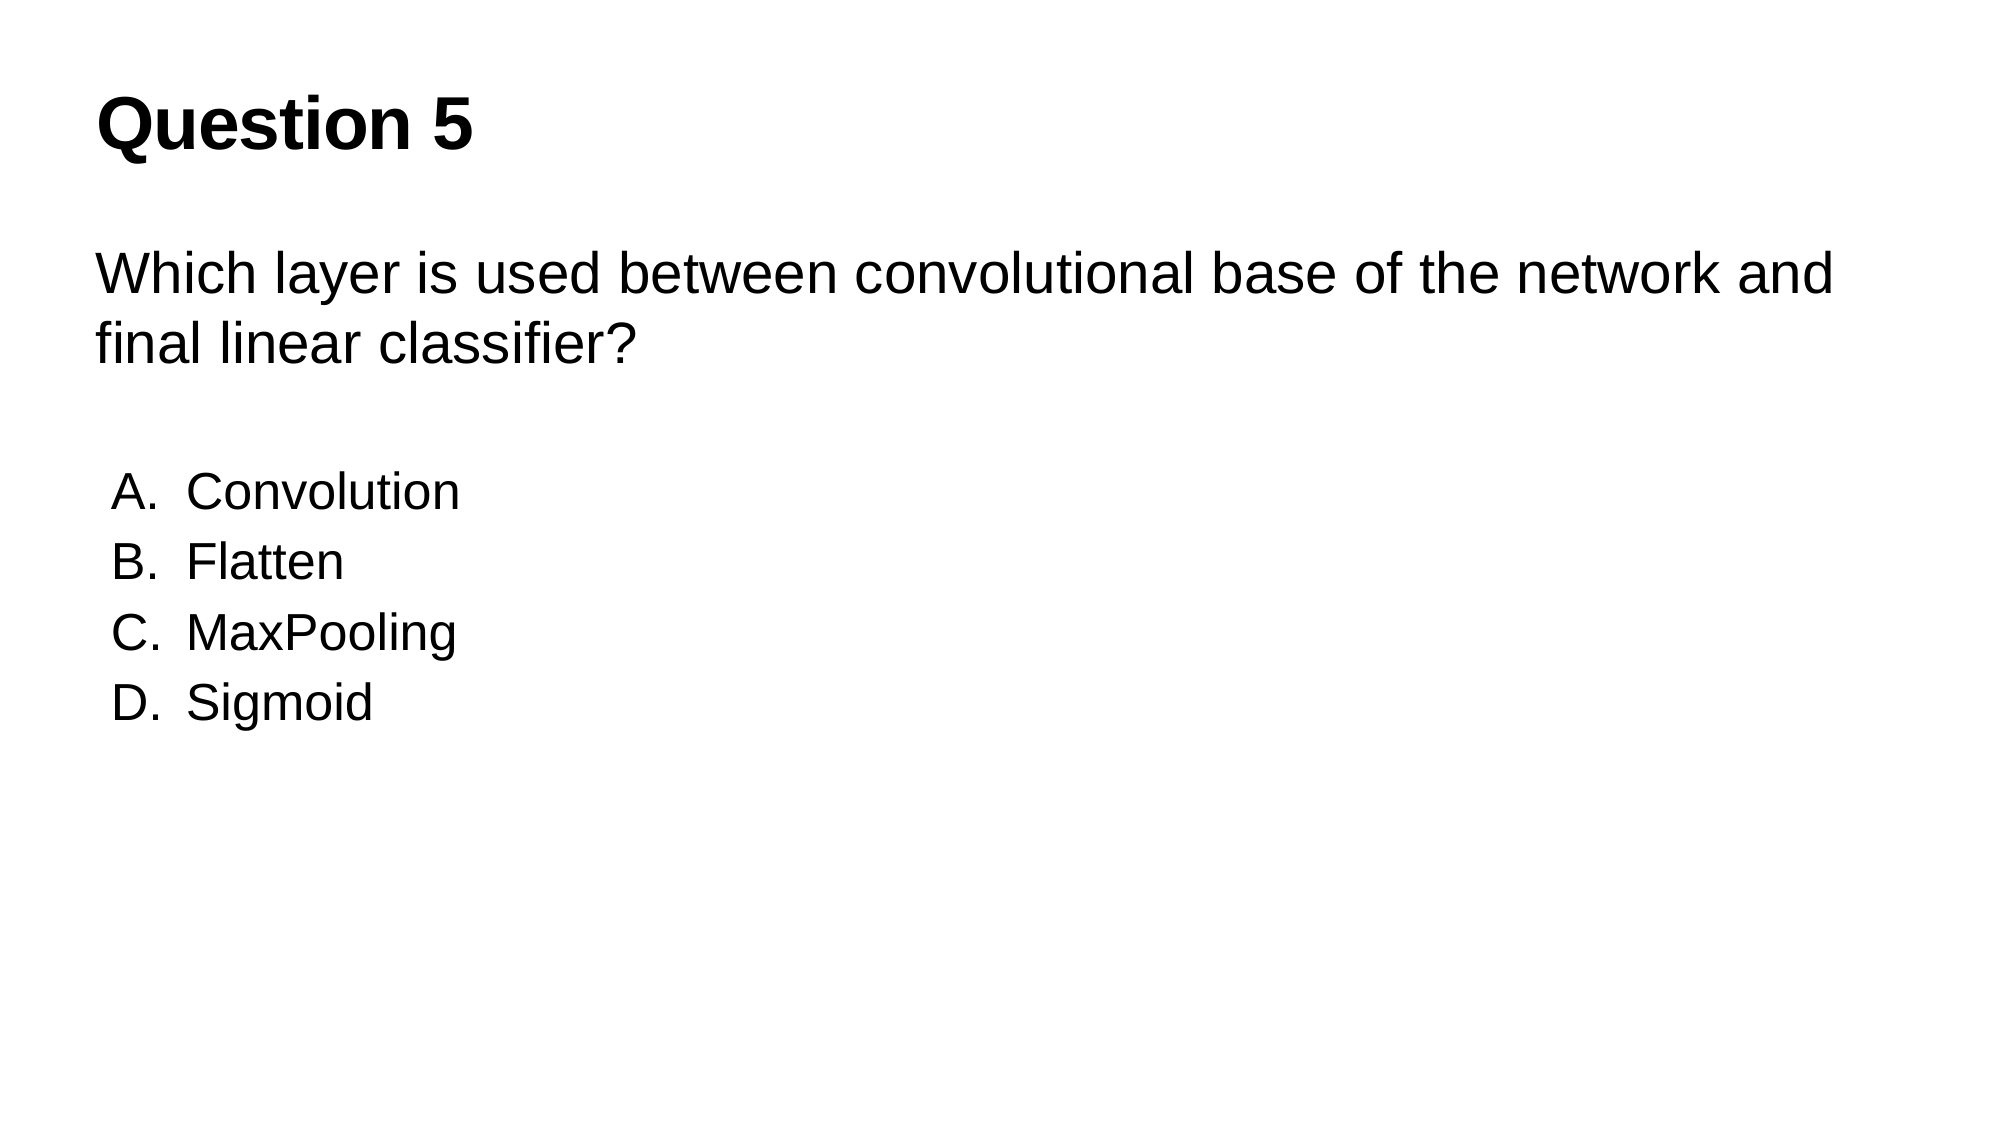

# Question 5
Which layer is used between convolutional base of the network and final linear classifier?
Convolution
Flatten
MaxPooling
Sigmoid